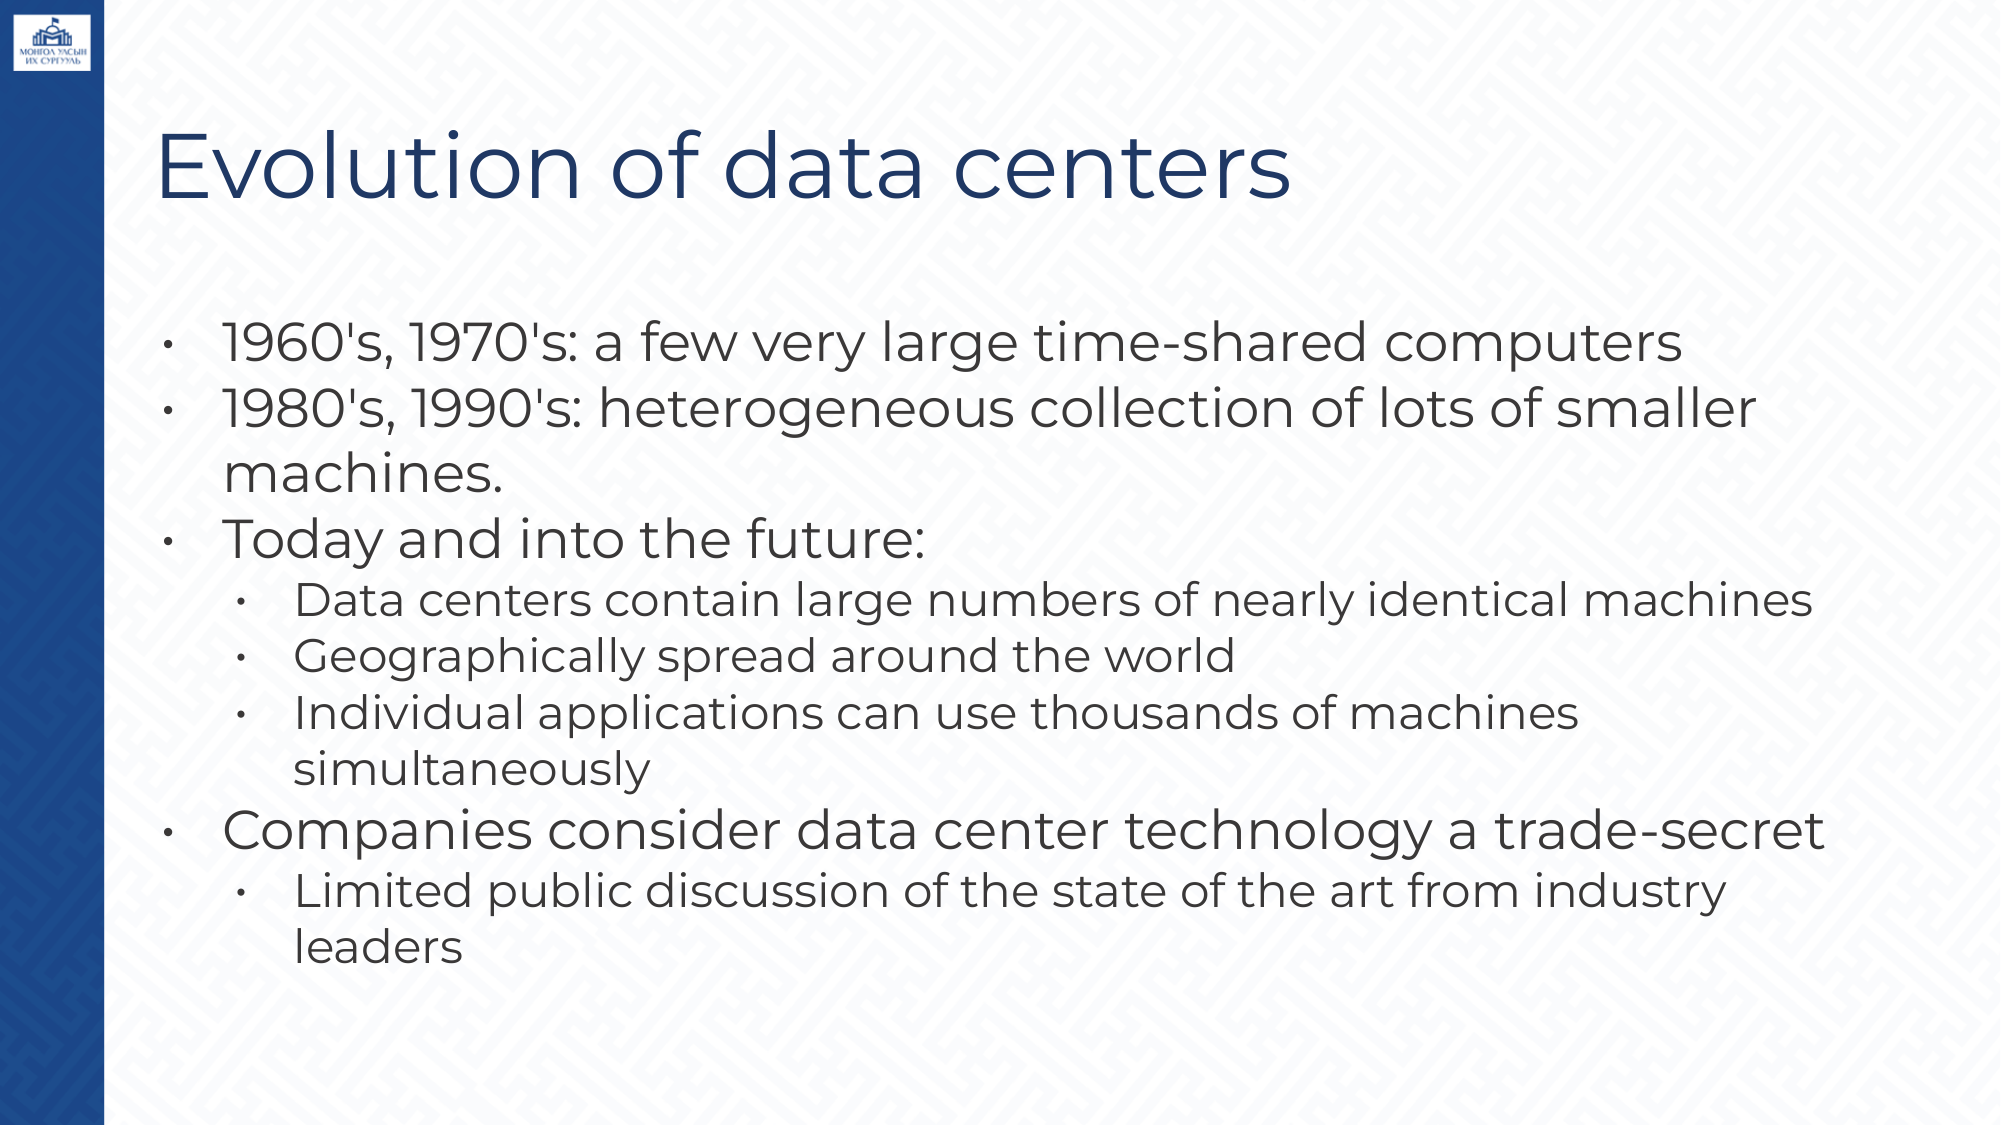

# Evolution of data centers
1960's, 1970's: a few very large time-shared computers
1980's, 1990's: heterogeneous collection of lots of smaller machines.
Today and into the future:
Data centers contain large numbers of nearly identical machines
Geographically spread around the world
Individual applications can use thousands of machines simultaneously
Companies consider data center technology a trade-secret
Limited public discussion of the state of the art from industry leaders